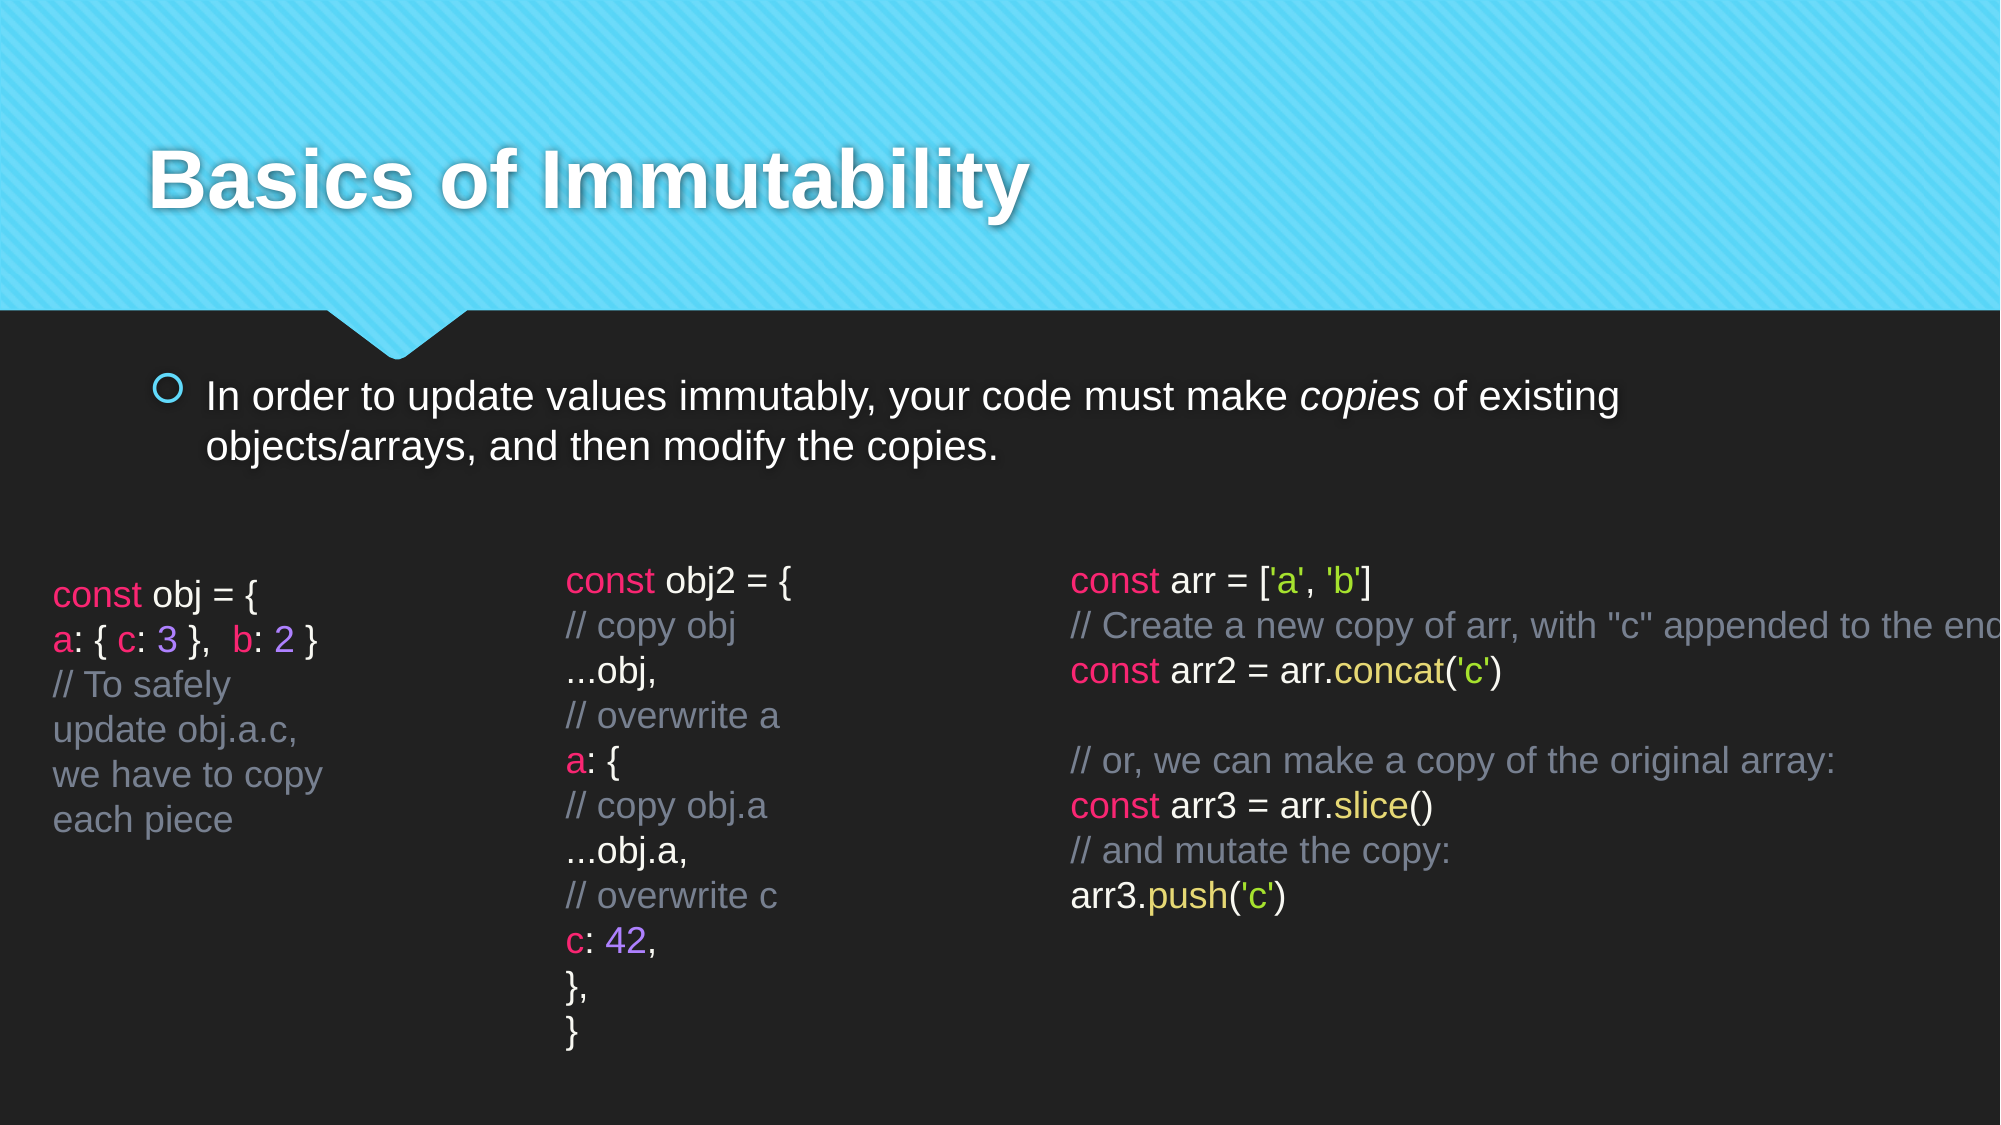

# Basics of Immutability
In order to update values immutably, your code must make copies of existing objects/arrays, and then modify the copies.
const obj2 = {
// copy obj
...obj,
// overwrite a
a: {
// copy obj.a
...obj.a,
// overwrite c
c: 42,
},
}
const arr = ['a', 'b']
// Create a new copy of arr, with "c" appended to the end
const arr2 = arr.concat('c')
// or, we can make a copy of the original array:
const arr3 = arr.slice()
// and mutate the copy:
arr3.push('c')
const obj = {
a: { c: 3 },  b: 2 }
// To safely update obj.a.c, we have to copy each piece